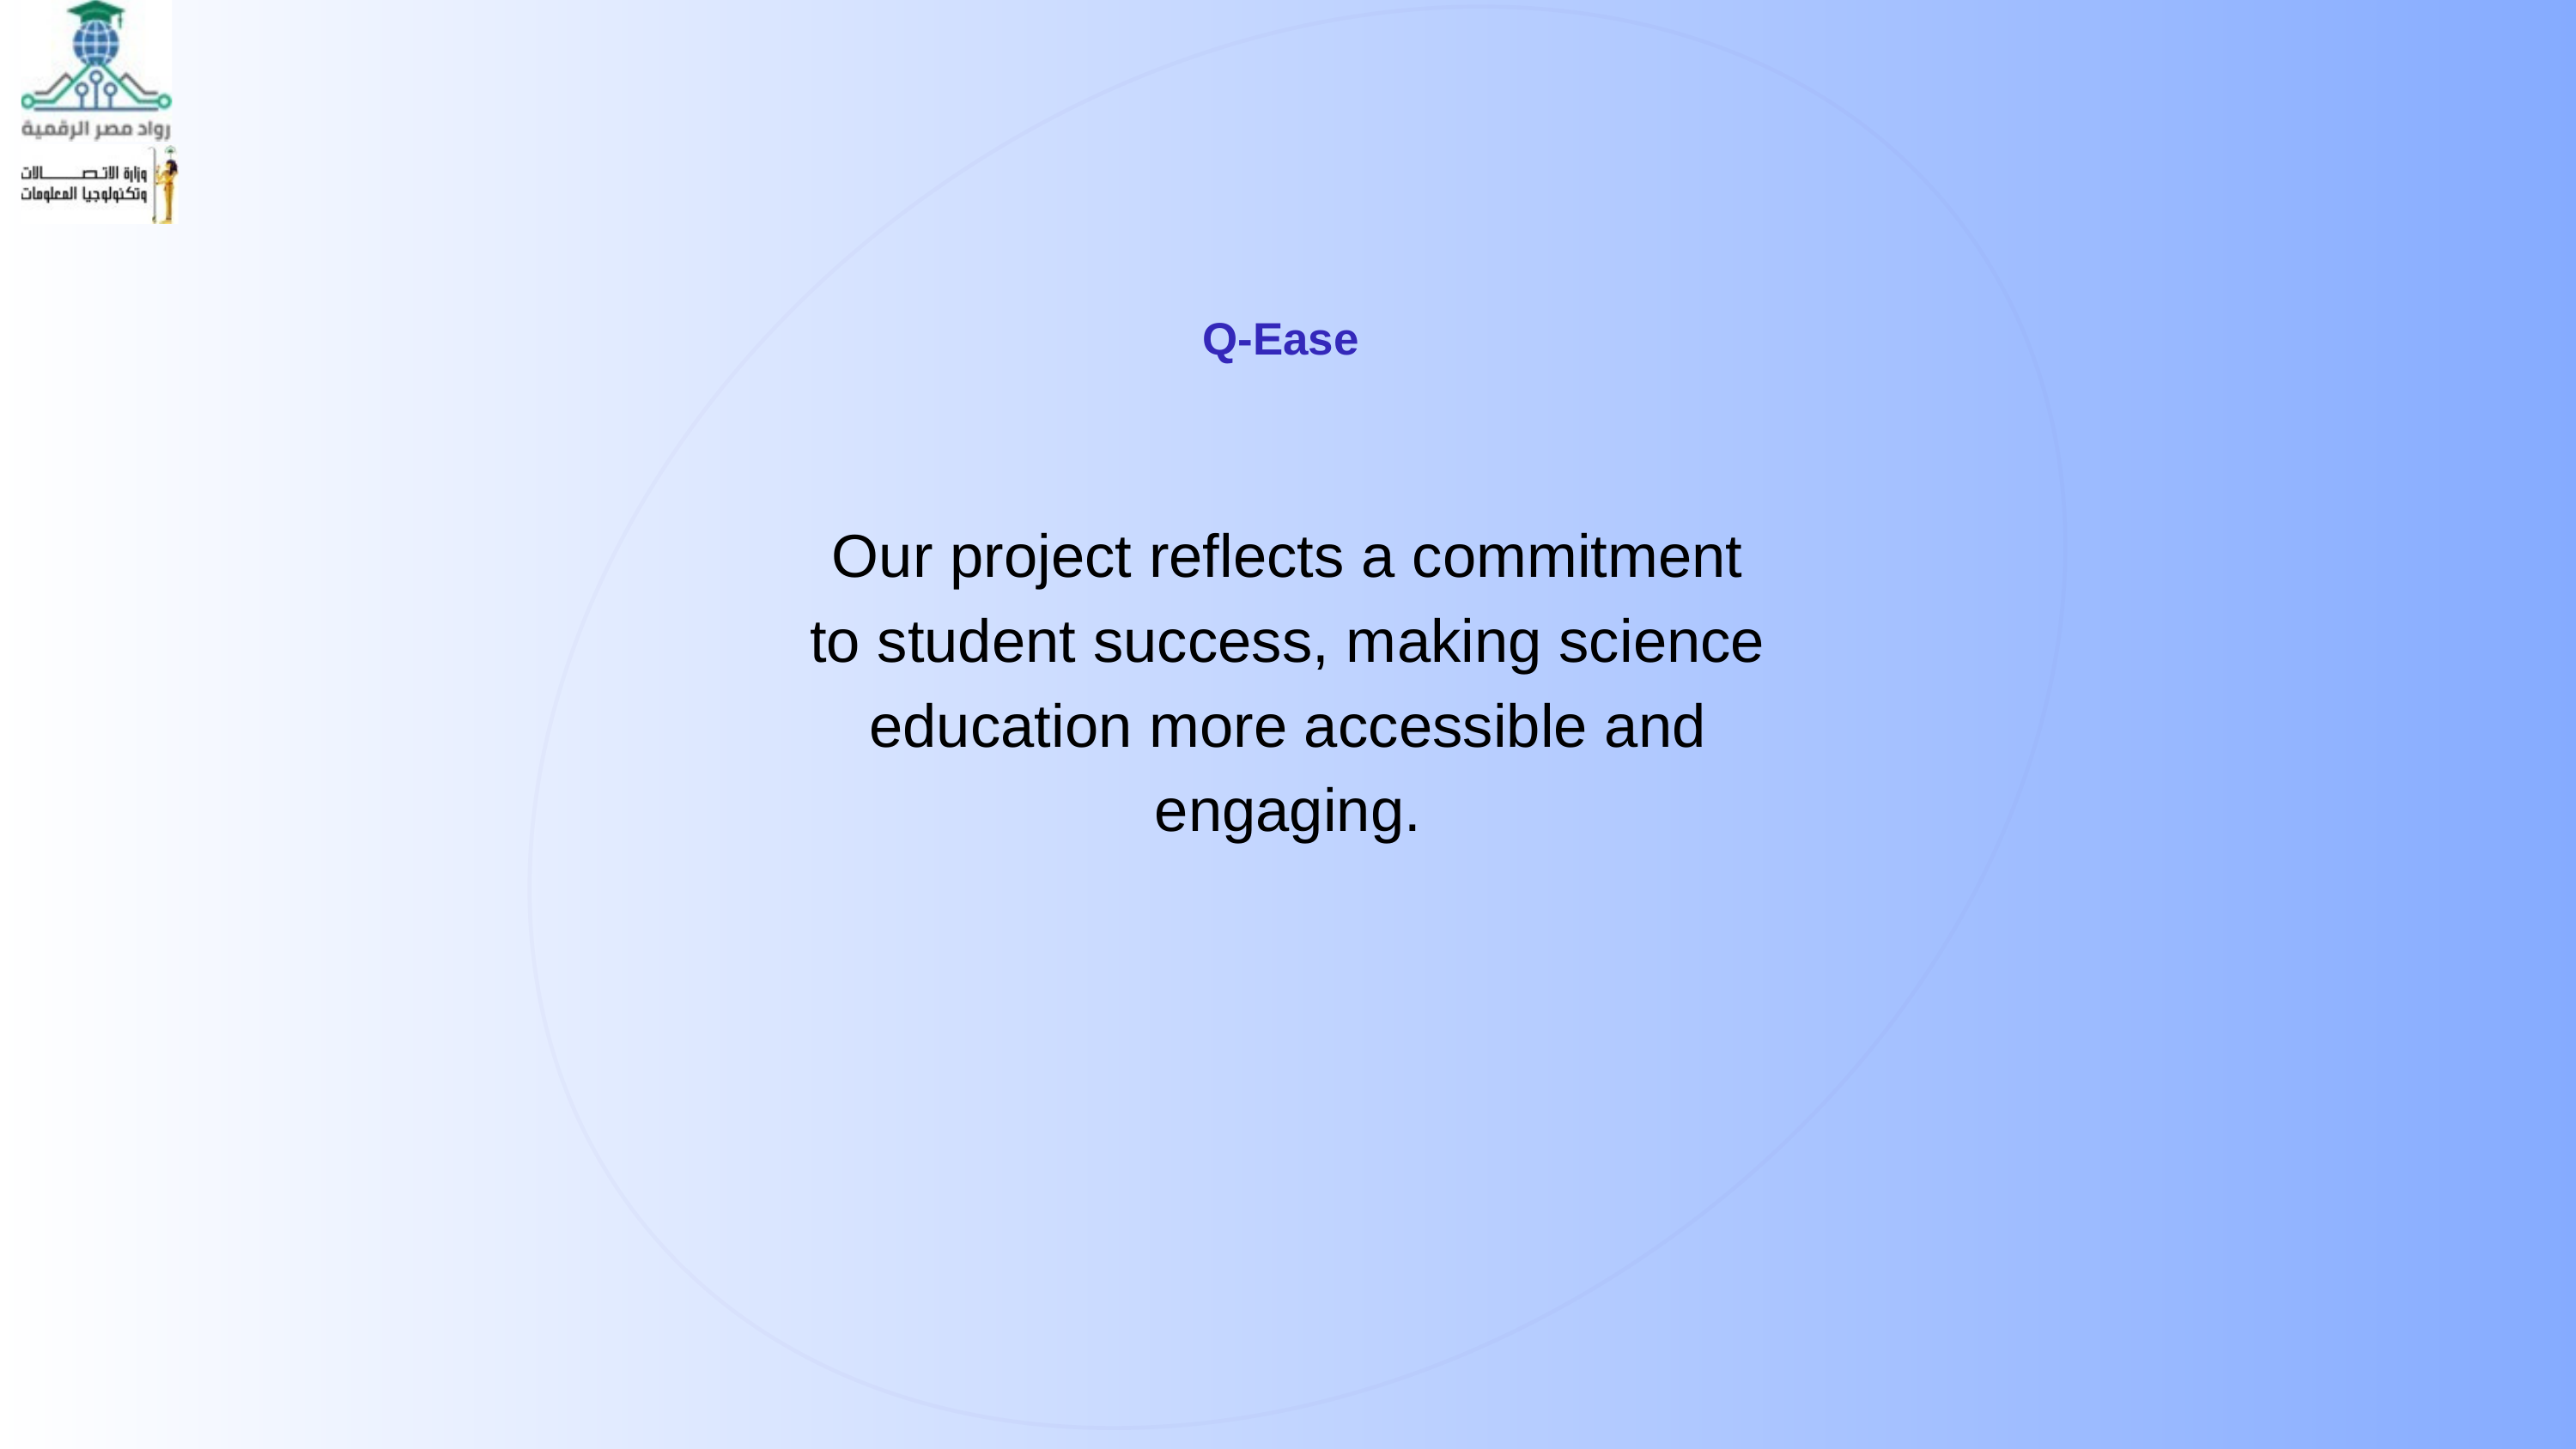

Q-Ease
Our project reflects a commitment to student success, making science education more accessible and engaging.